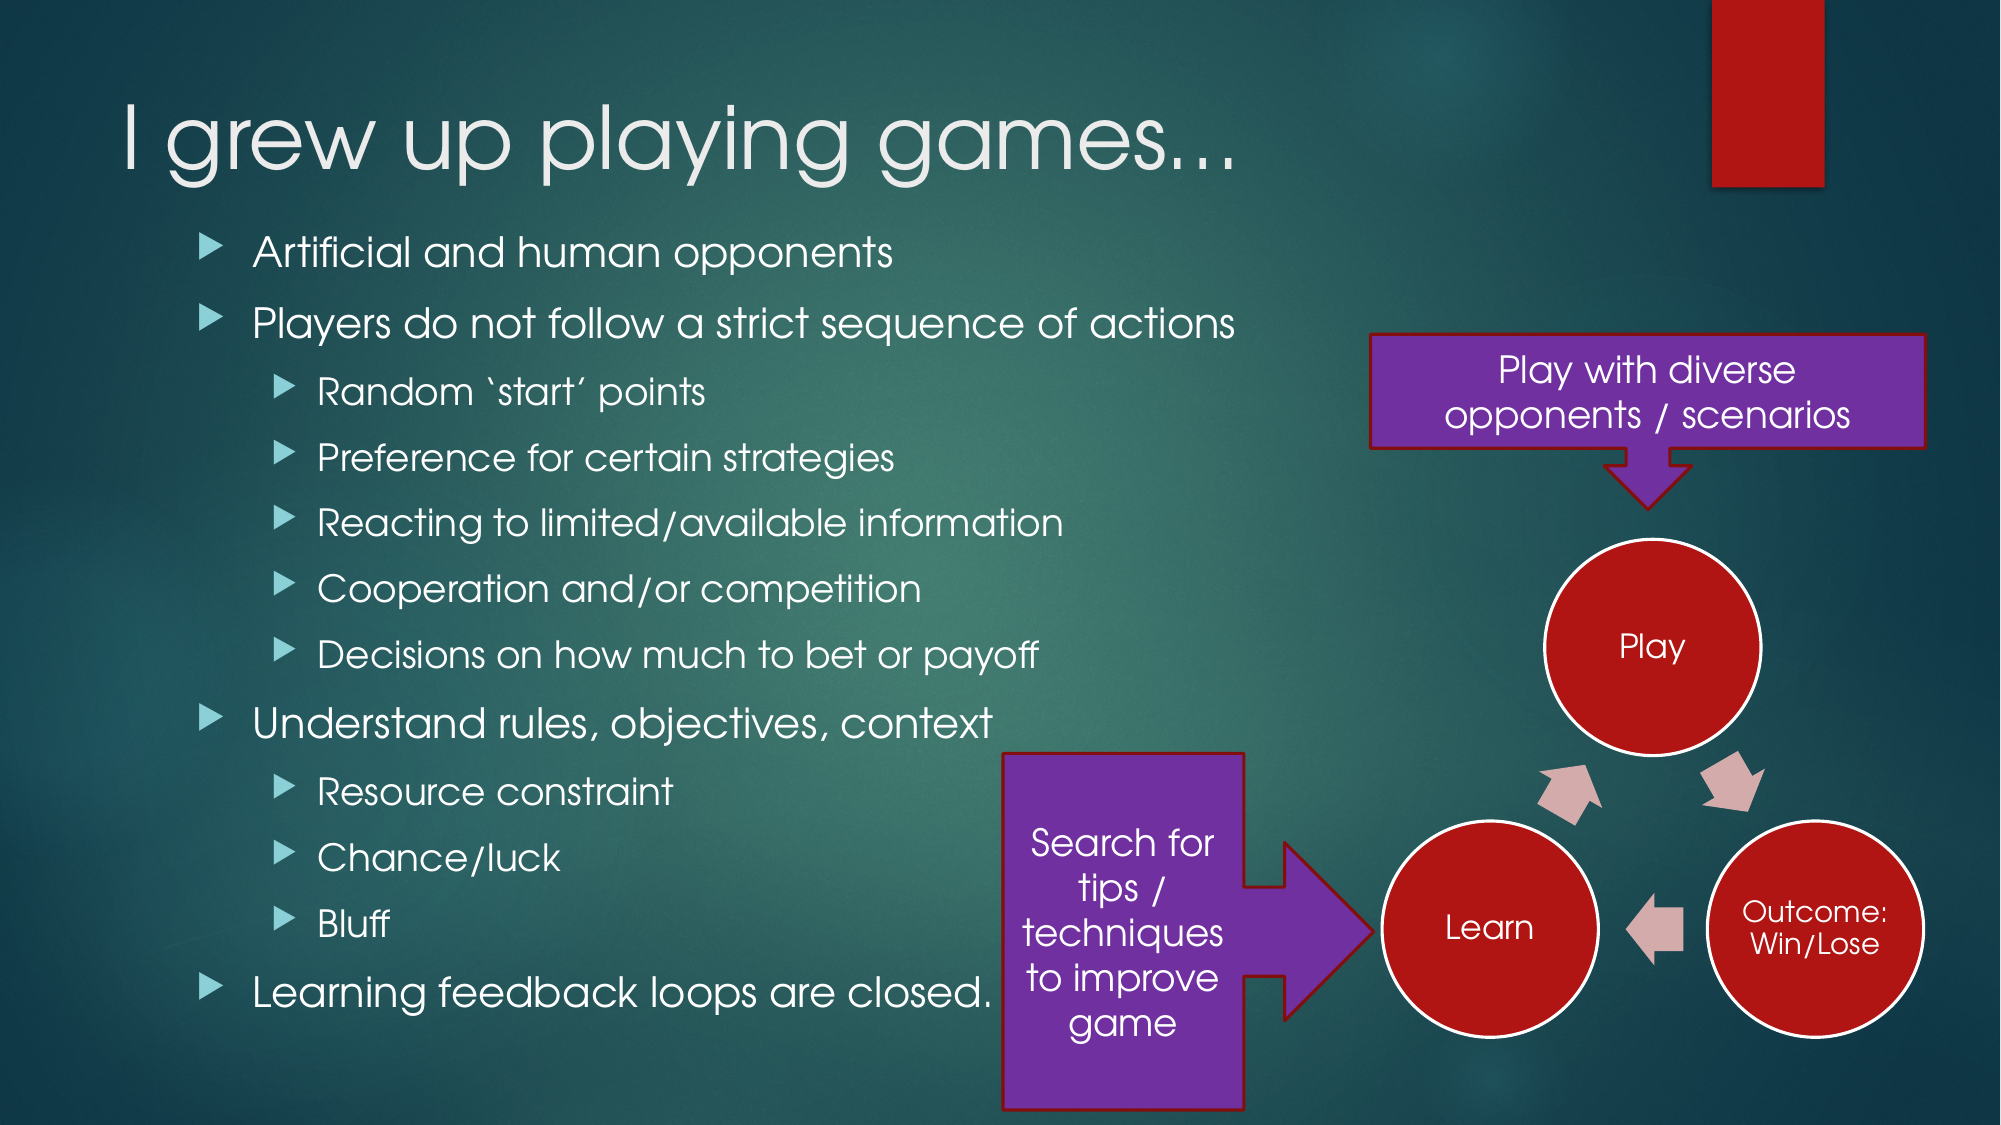

# I grew up playing games…
Artificial and human opponents
Players do not follow a strict sequence of actions
Random ‘start’ points
Preference for certain strategies
Reacting to limited/available information
Cooperation and/or competition
Decisions on how much to bet or payoff
Understand rules, objectives, context
Resource constraint
Chance/luck
Bluff
Learning feedback loops are closed.

Play with diverse opponents / scenarios
Play

Outcome: Win/Lose

Learn

Search for tips / techniques to improve game